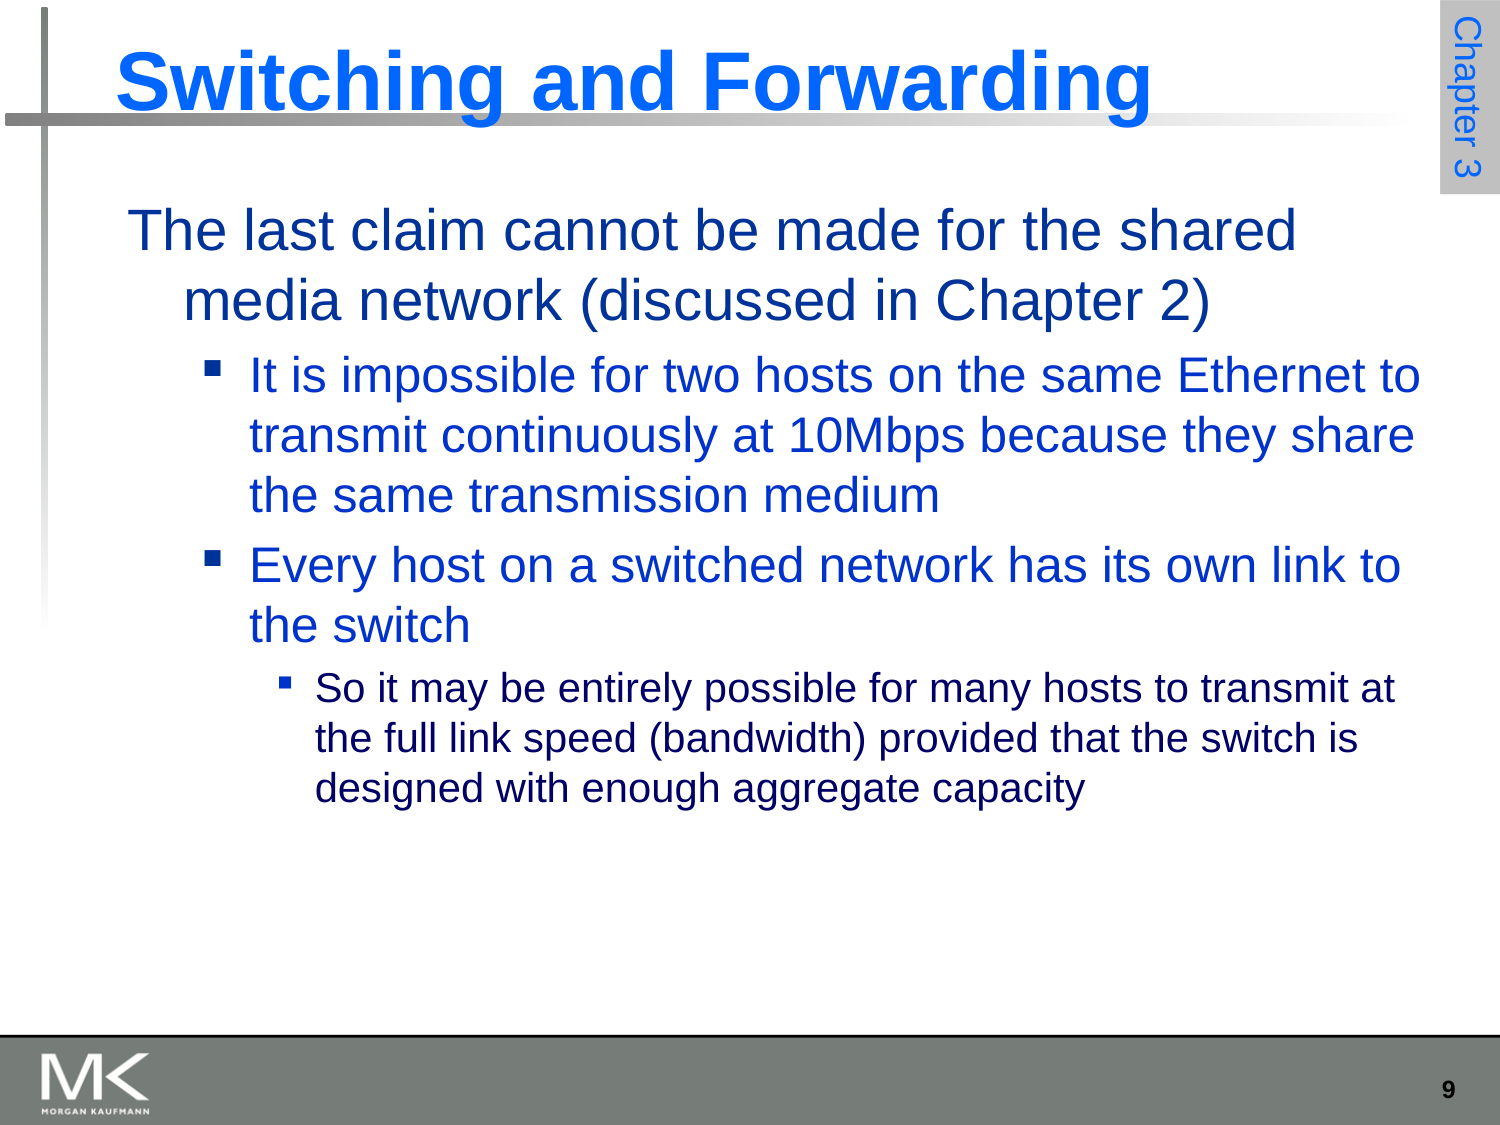

# Switching and Forwarding
The last claim cannot be made for the shared media network (discussed in Chapter 2)
It is impossible for two hosts on the same Ethernet to transmit continuously at 10Mbps because they share the same transmission medium
Every host on a switched network has its own link to the switch
So it may be entirely possible for many hosts to transmit at the full link speed (bandwidth) provided that the switch is designed with enough aggregate capacity